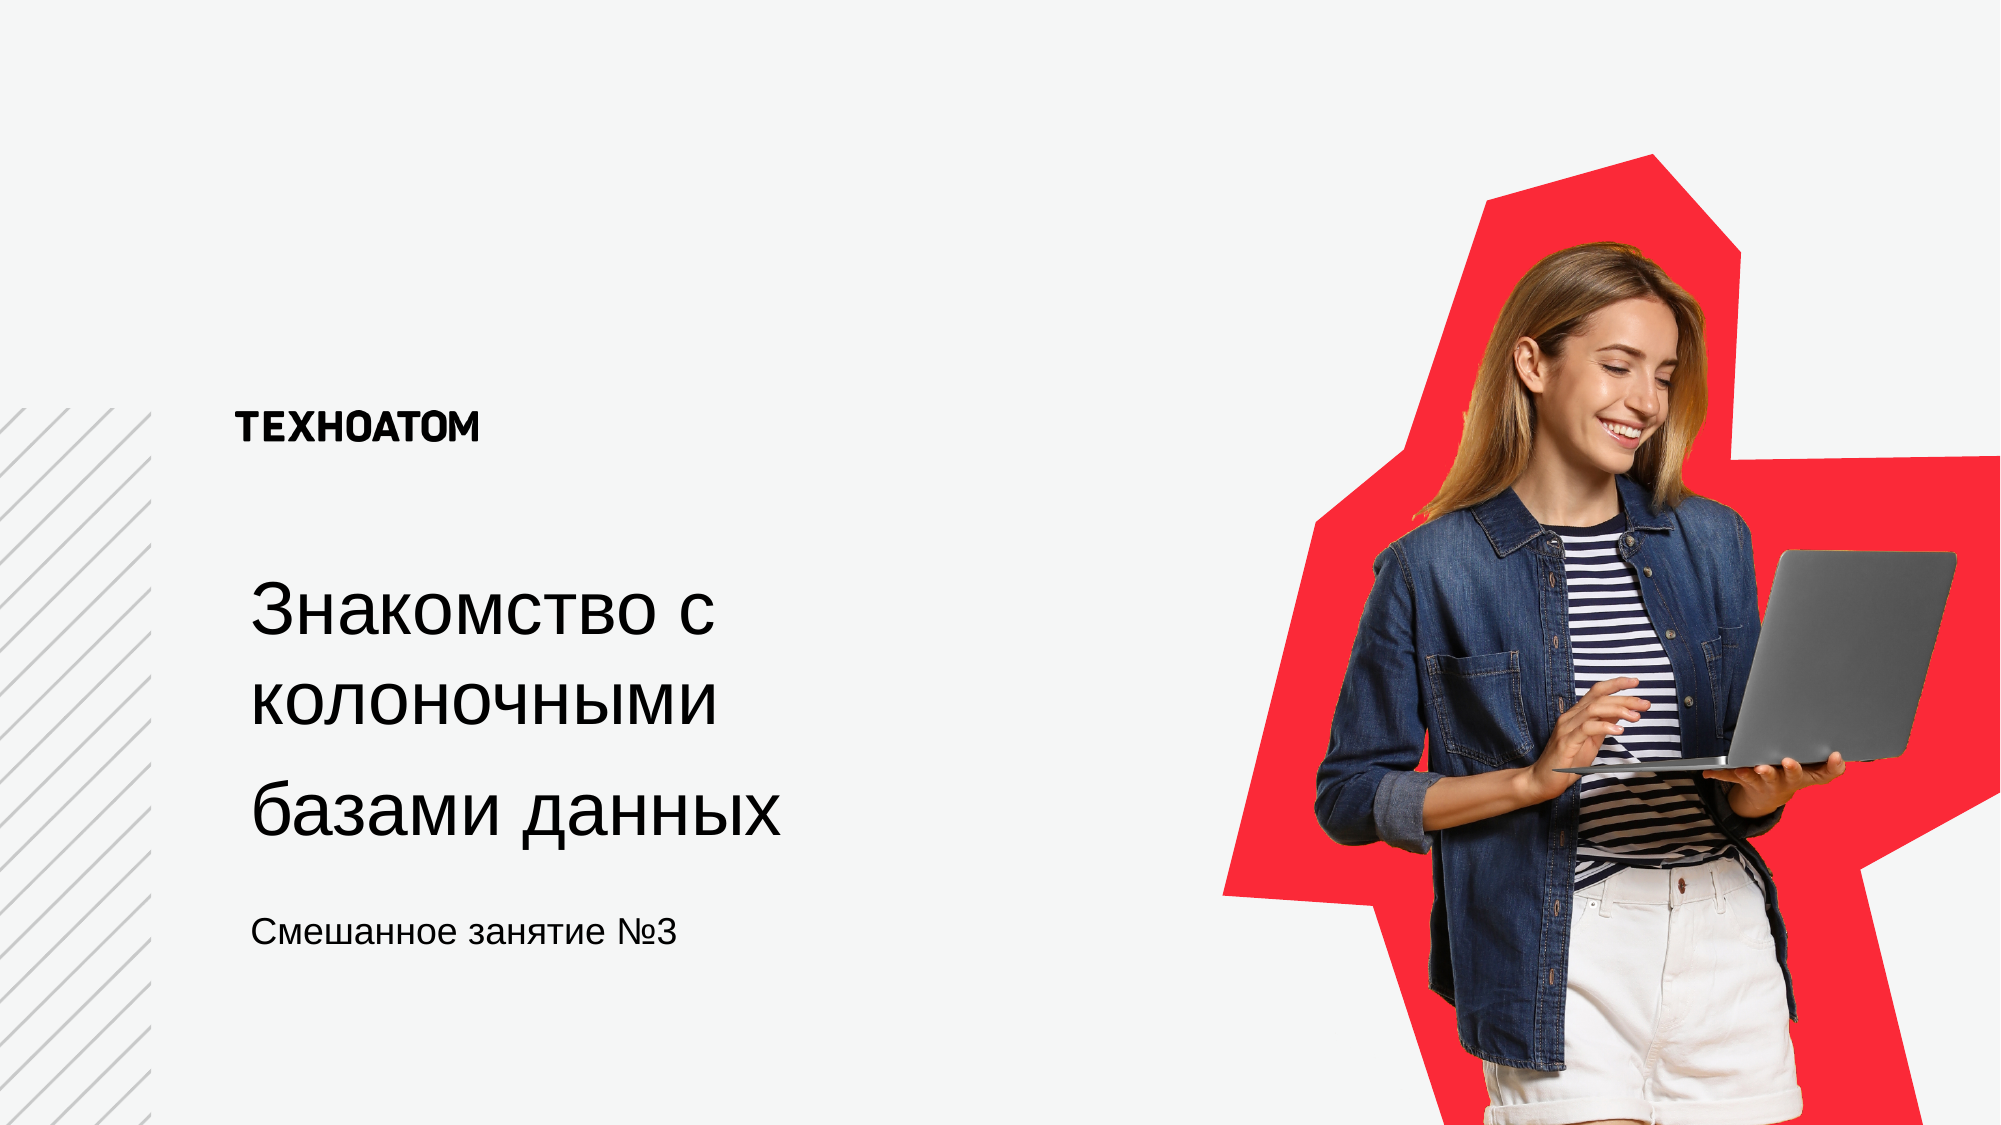

Знакомство с колоночными
базами данных

Смешанное занятие №3